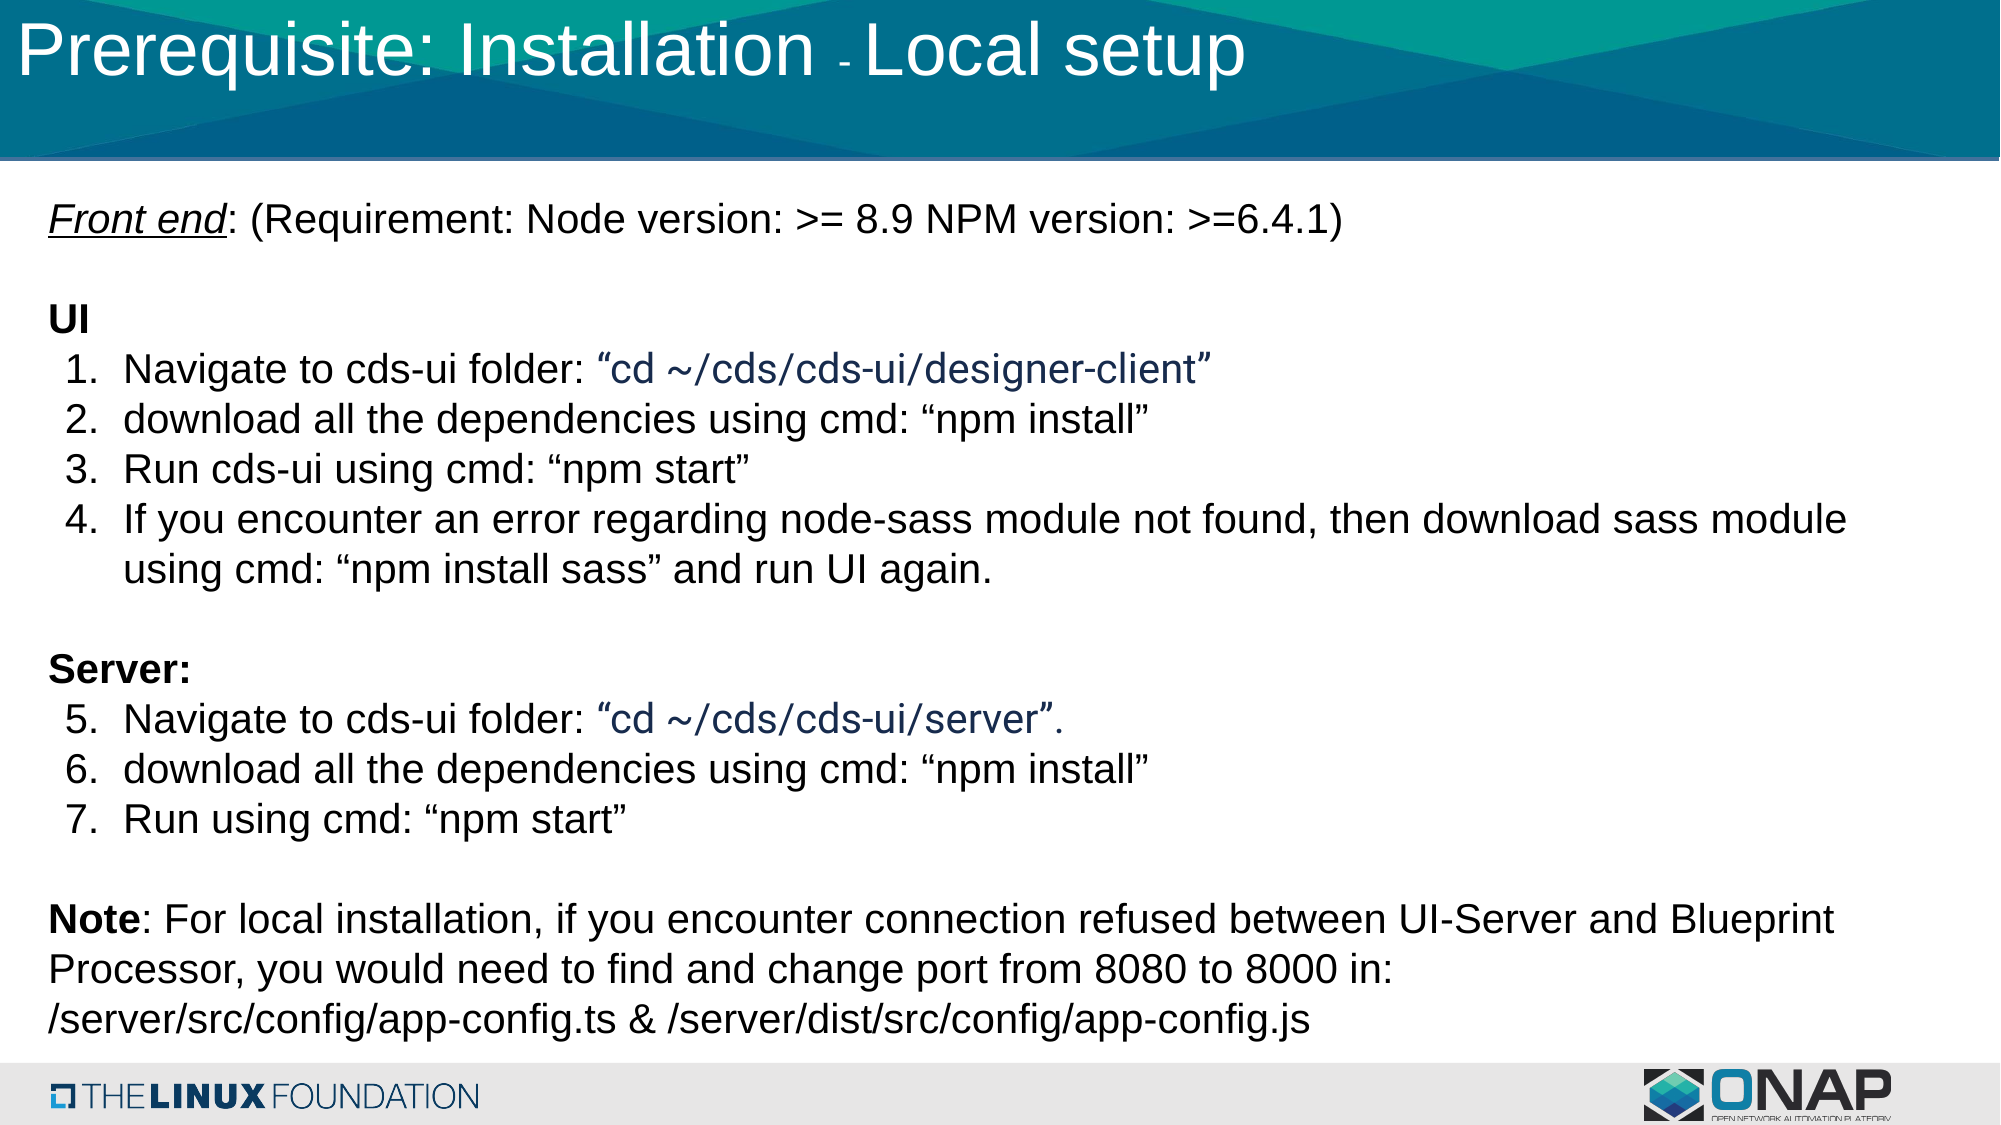

Prerequisite: Installation - Local setup

Front end: (Requirement: Node version: >= 8.9 NPM version: >=6.4.1)

UI
Navigate to cds-ui folder: “cd ~/cds/cds-ui/designer-client”
download all the dependencies using cmd: “npm install”
Run cds-ui using cmd: “npm start”
If you encounter an error regarding node-sass module not found, then download sass module using cmd: “npm install sass” and run UI again.

Server:
Navigate to cds-ui folder: “cd ~/cds/cds-ui/server”.
download all the dependencies using cmd: “npm install”
Run using cmd: “npm start”

Note: For local installation, if you encounter connection refused between UI-Server and Blueprint Processor, you would need to find and change port from 8080 to 8000 in:
/server/src/config/app-config.ts & /server/dist/src/config/app-config.js